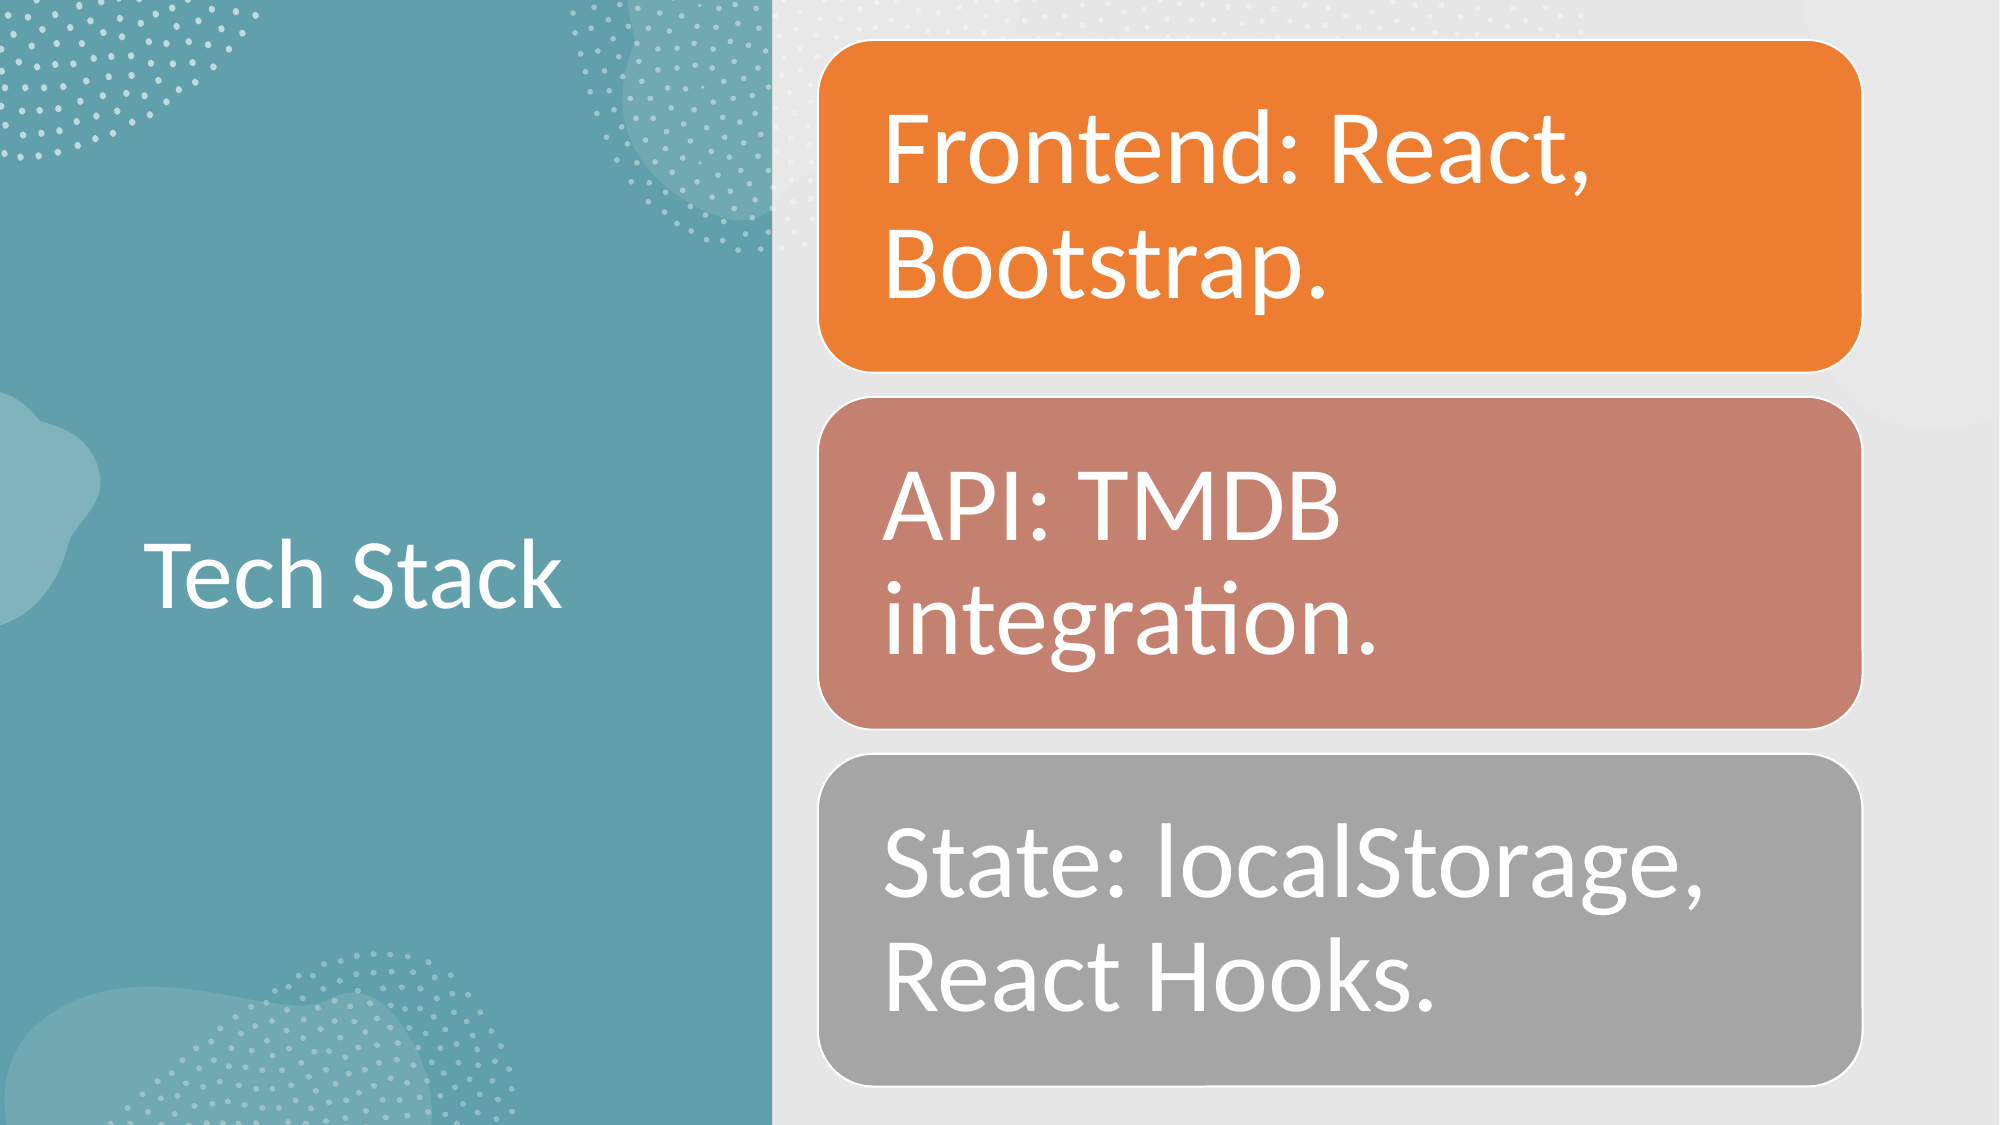

Frontend: React, Bootstrap.
API: TMDB integration.
State: localStorage, React Hooks.
# Tech Stack